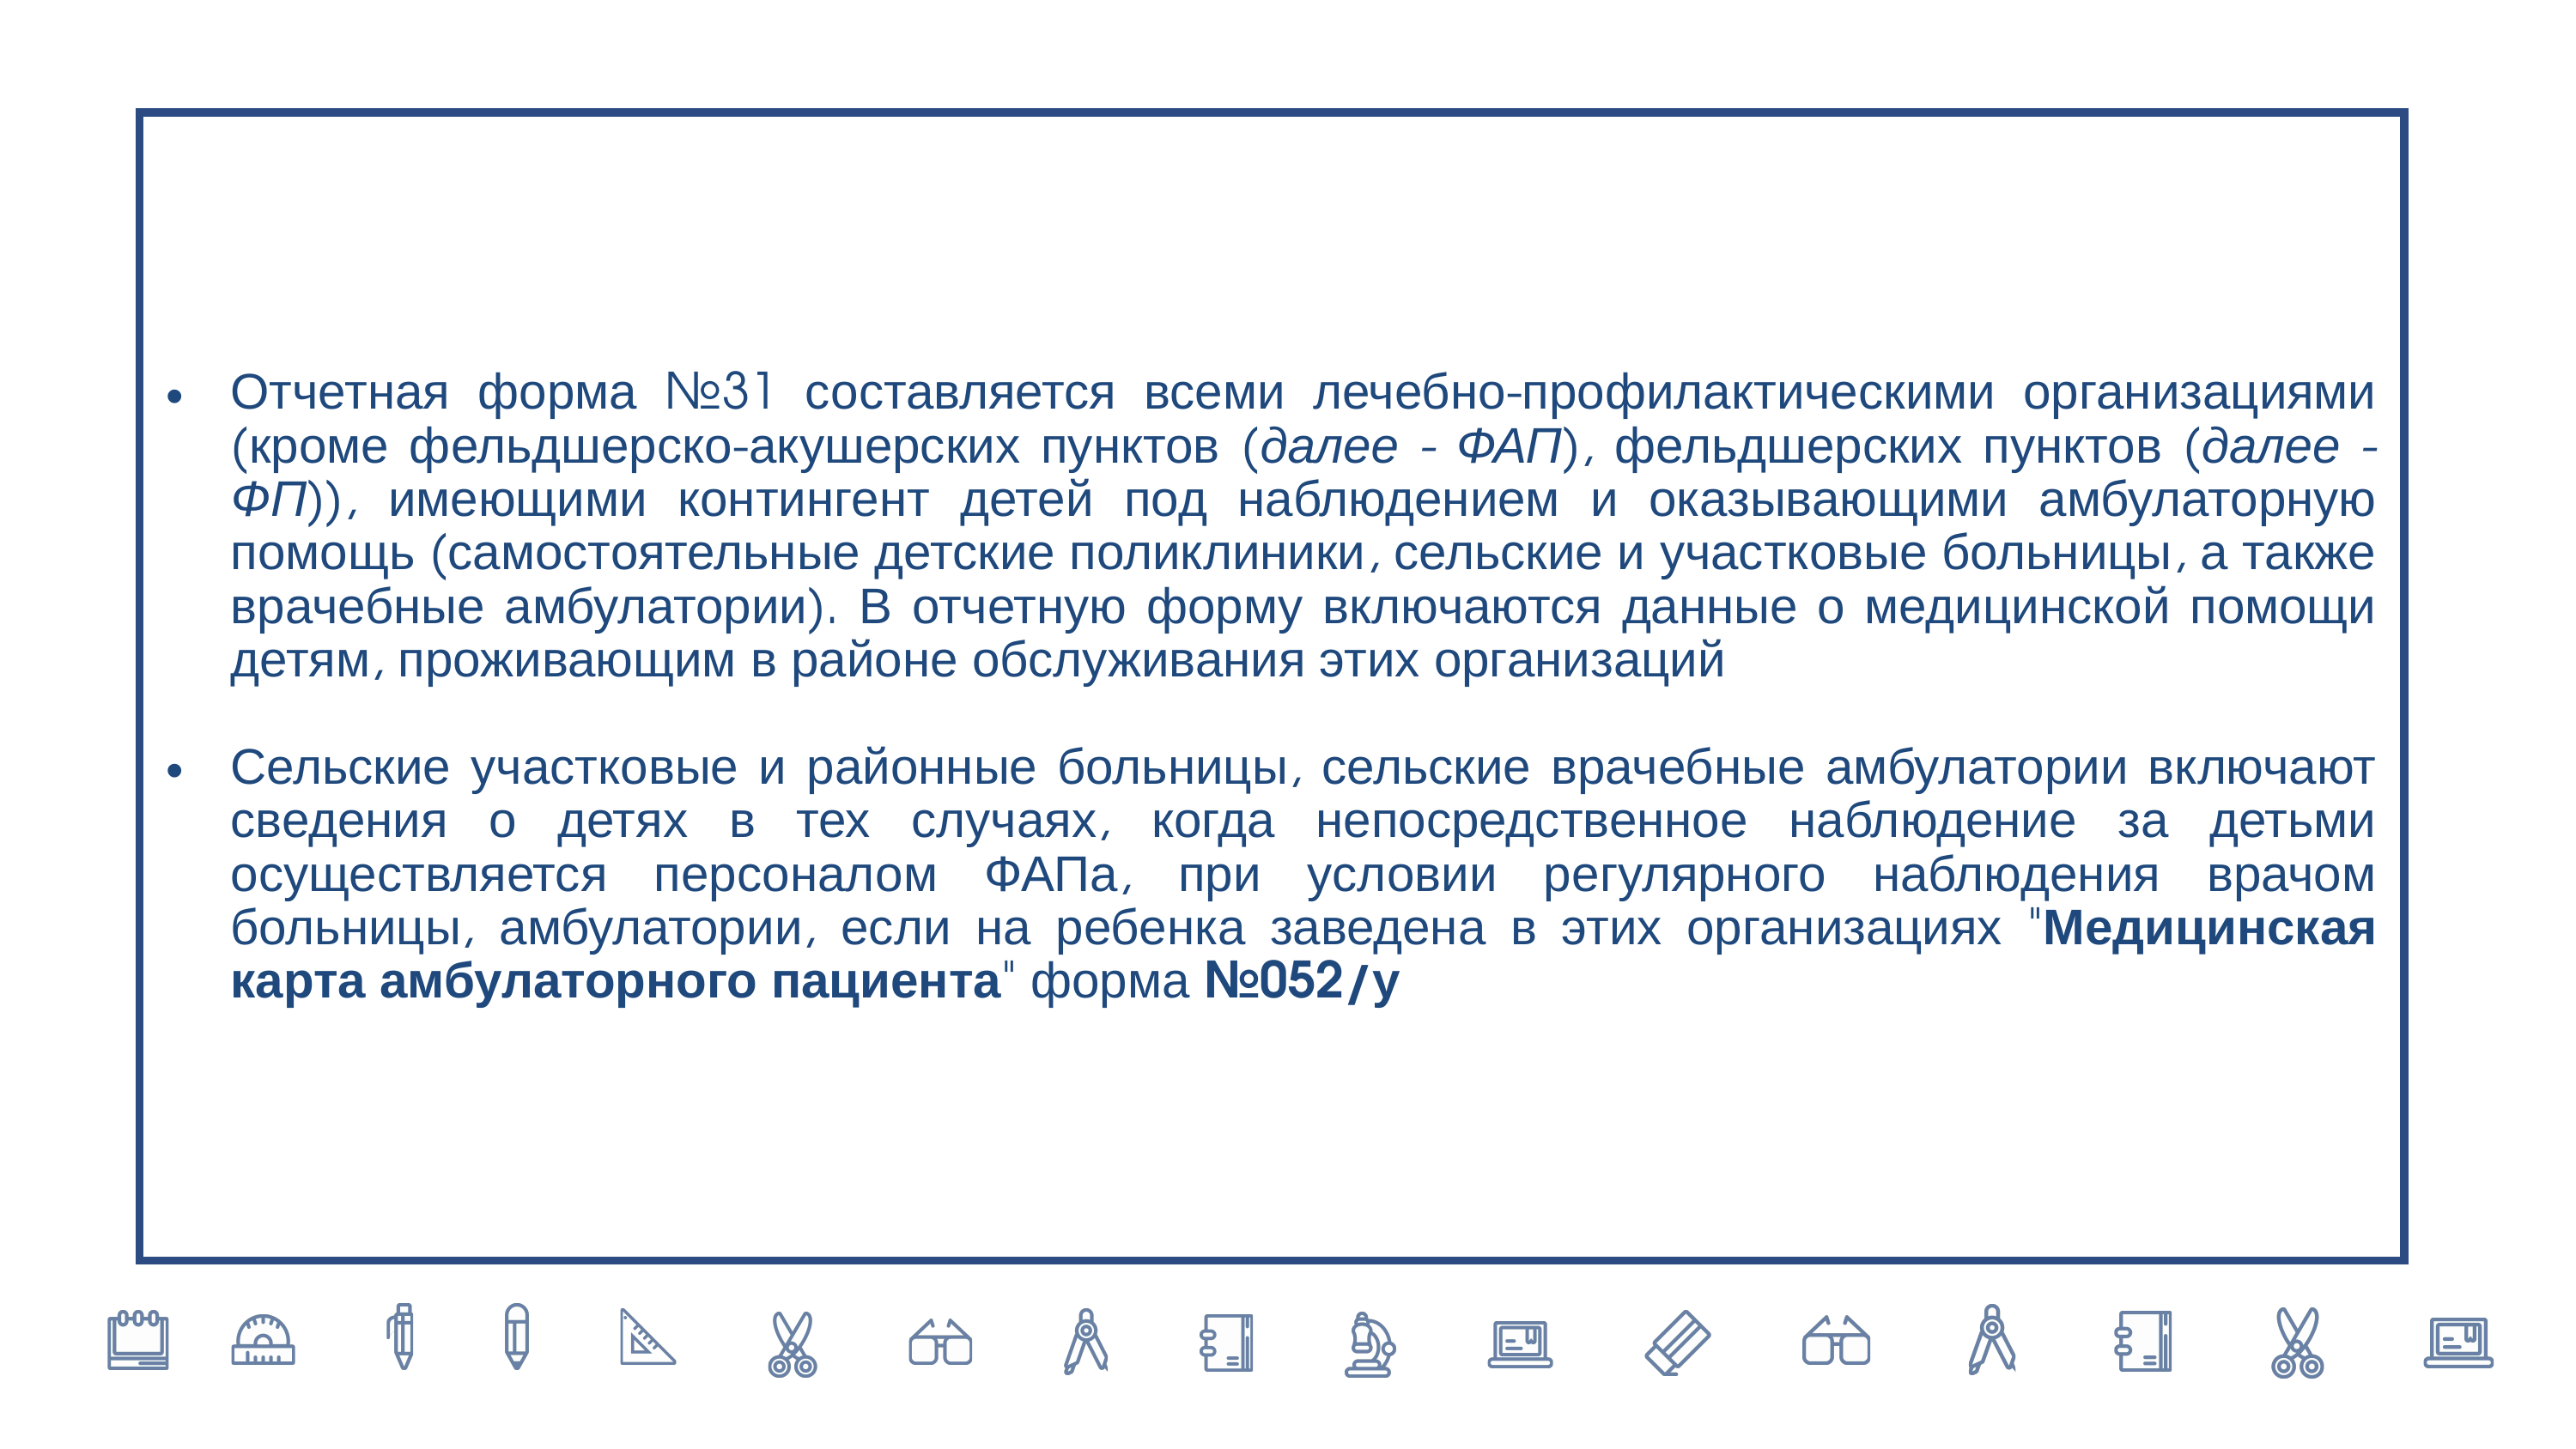

| Отчетная форма №31 составляется всеми лечебно-профилактическими организациями (кроме фельдшерско-акушерских пунктов (далее - ФАП), фельдшерских пунктов (далее - ФП)), имеющими контингент детей под наблюдением и оказывающими амбулаторную помощь (самостоятельные детские поликлиники, сельские и участковые больницы, а также врачебные амбулатории). В отчетную форму включаются данные о медицинской помощи детям, проживающим в районе обслуживания этих организаций Сельские участковые и районные больницы, сельские врачебные амбулатории включают сведения о детях в тех случаях, когда непосредственное наблюдение за детьми осуществляется персоналом ФАПа, при условии регулярного наблюдения врачом больницы, амбулатории, если на ребенка заведена в этих организациях "Медицинская карта амбулаторного пациента" форма №052/у |
| --- |